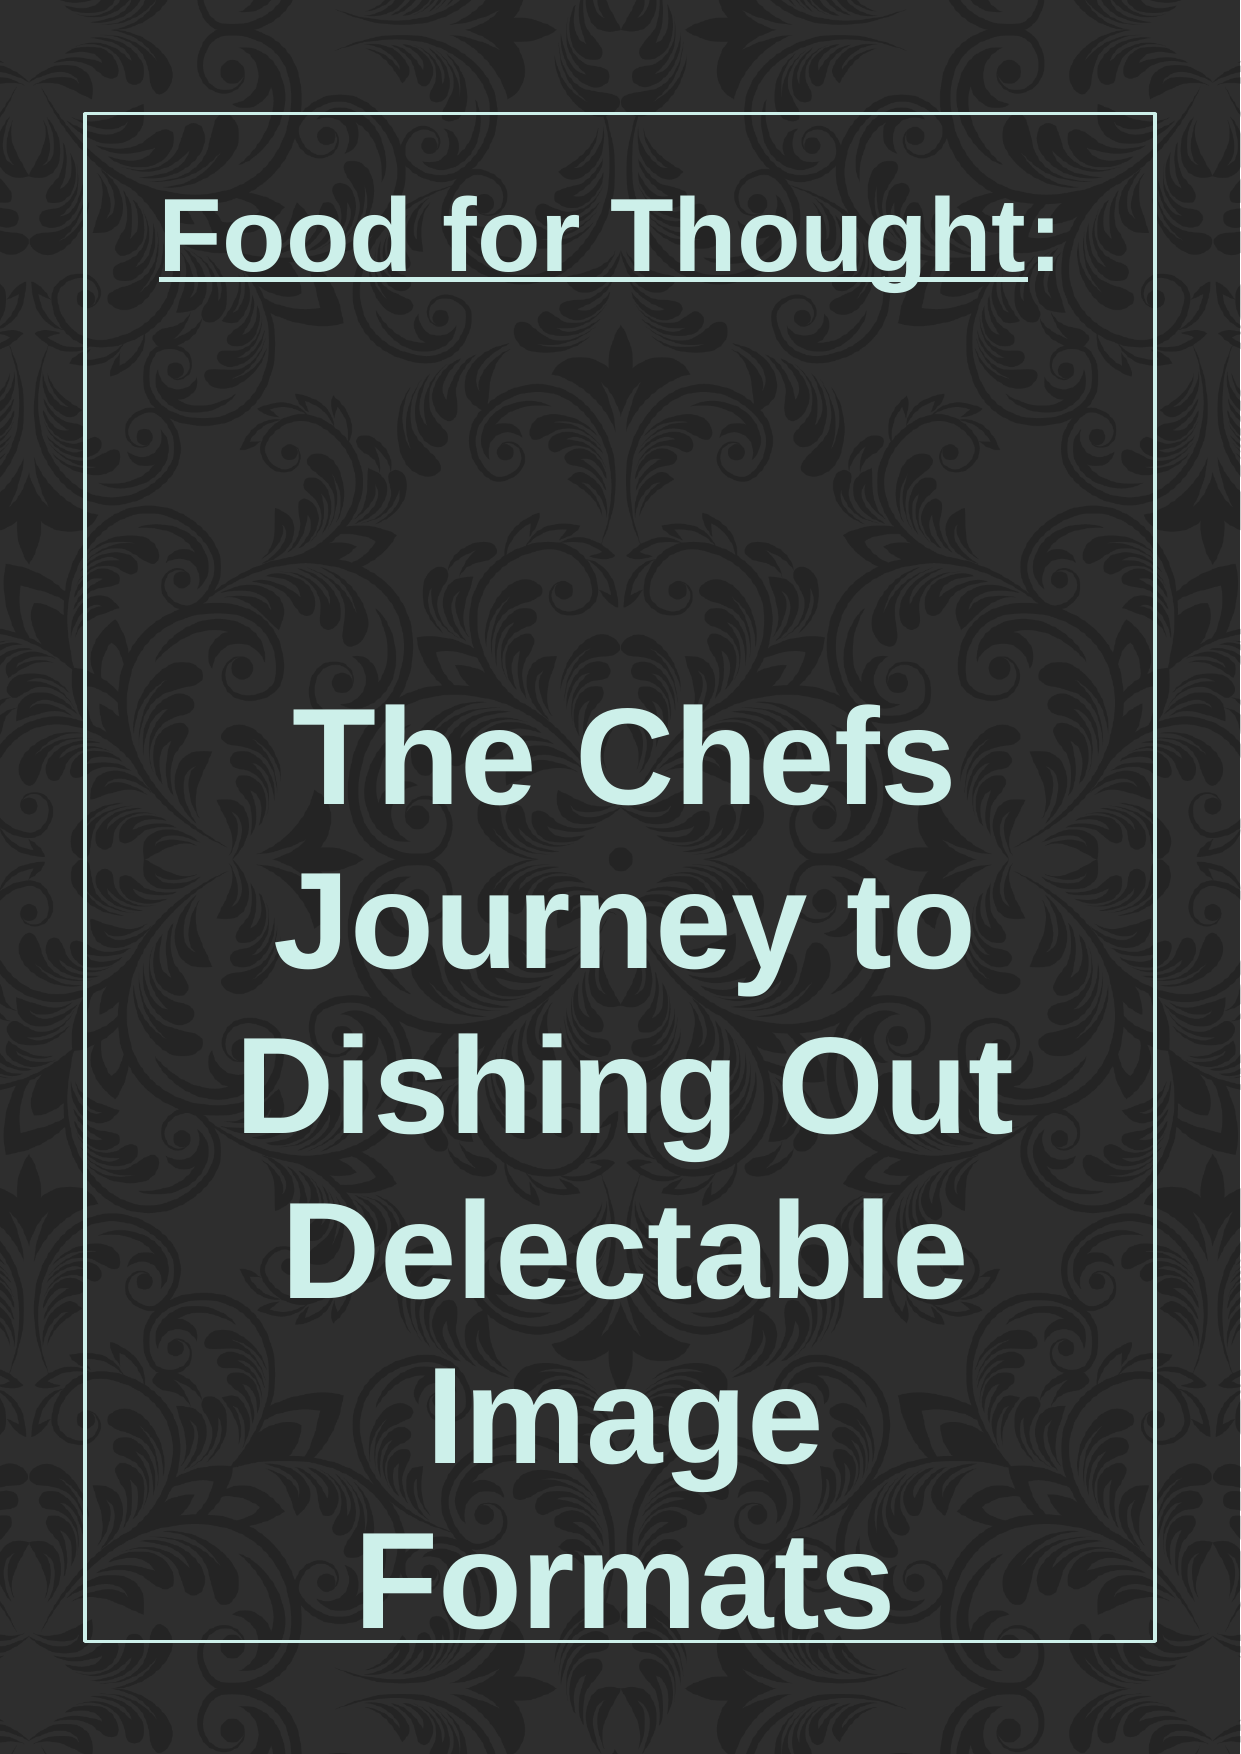

# Food for Thought: The Chefs Journey to Dishing Out Delectable Image Formats